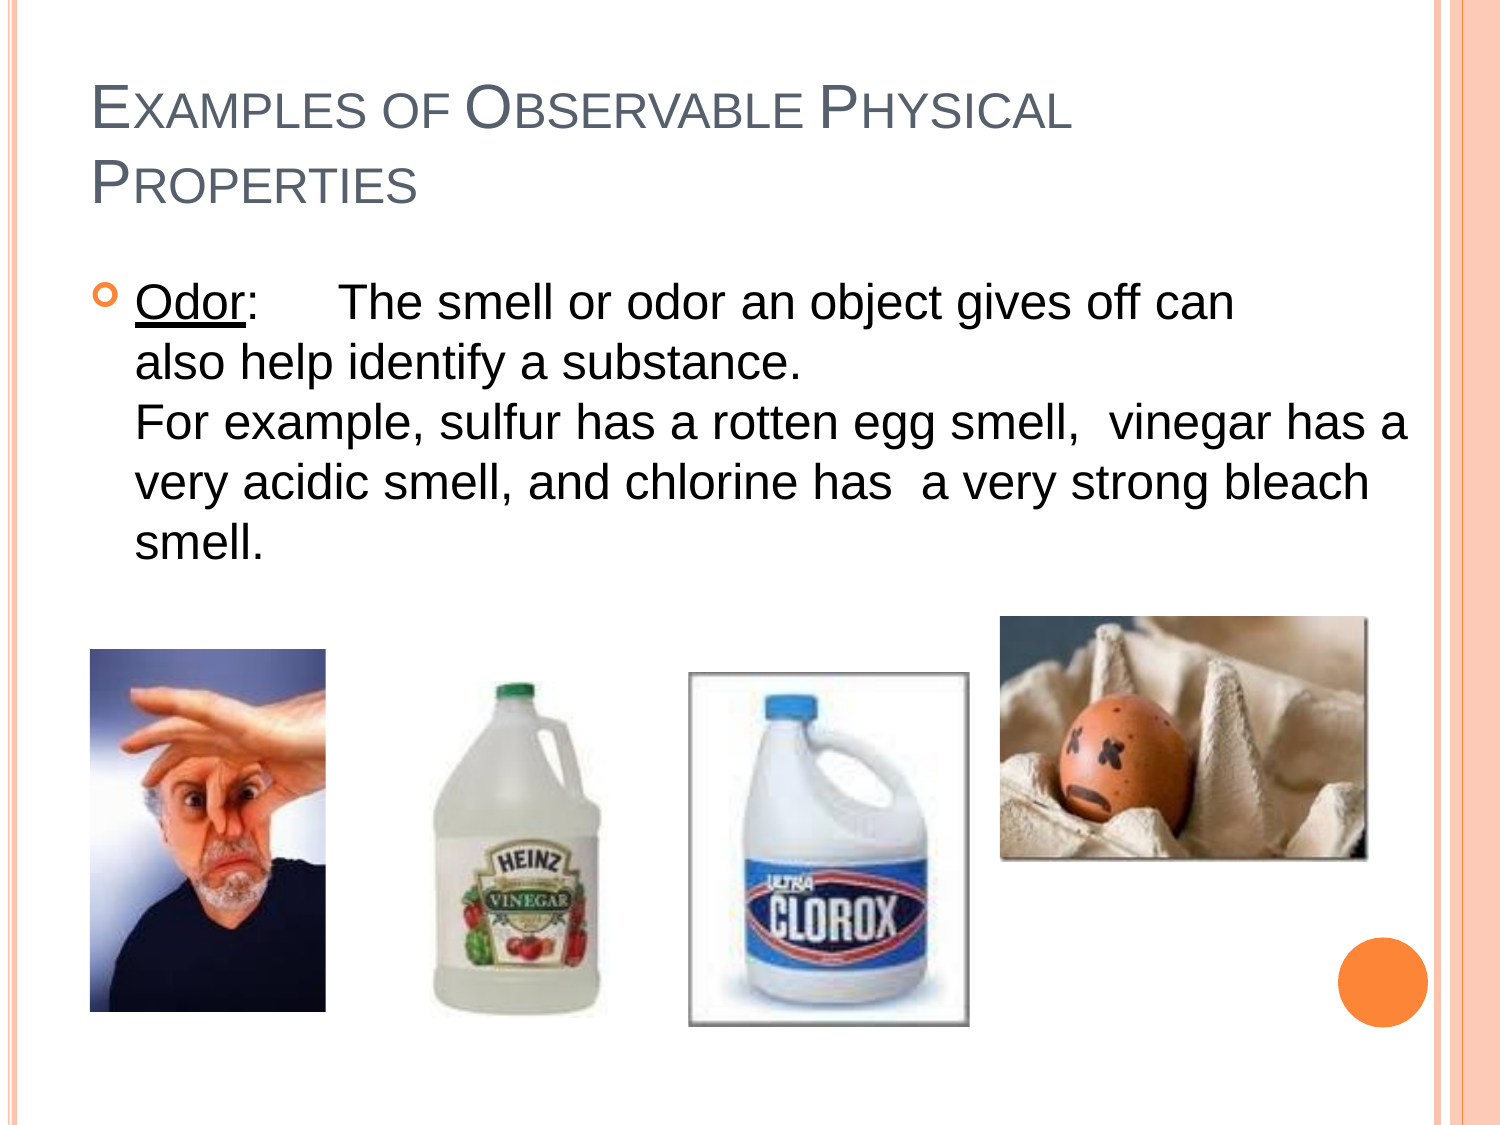

# EXAMPLES OF OBSERVABLE PHYSICAL  PROPERTIES
Odor:	The smell or odor an object gives off can
also help identify a substance.
For example, sulfur has a rotten egg smell,  vinegar has a very acidic smell, and chlorine has  a very strong bleach smell.